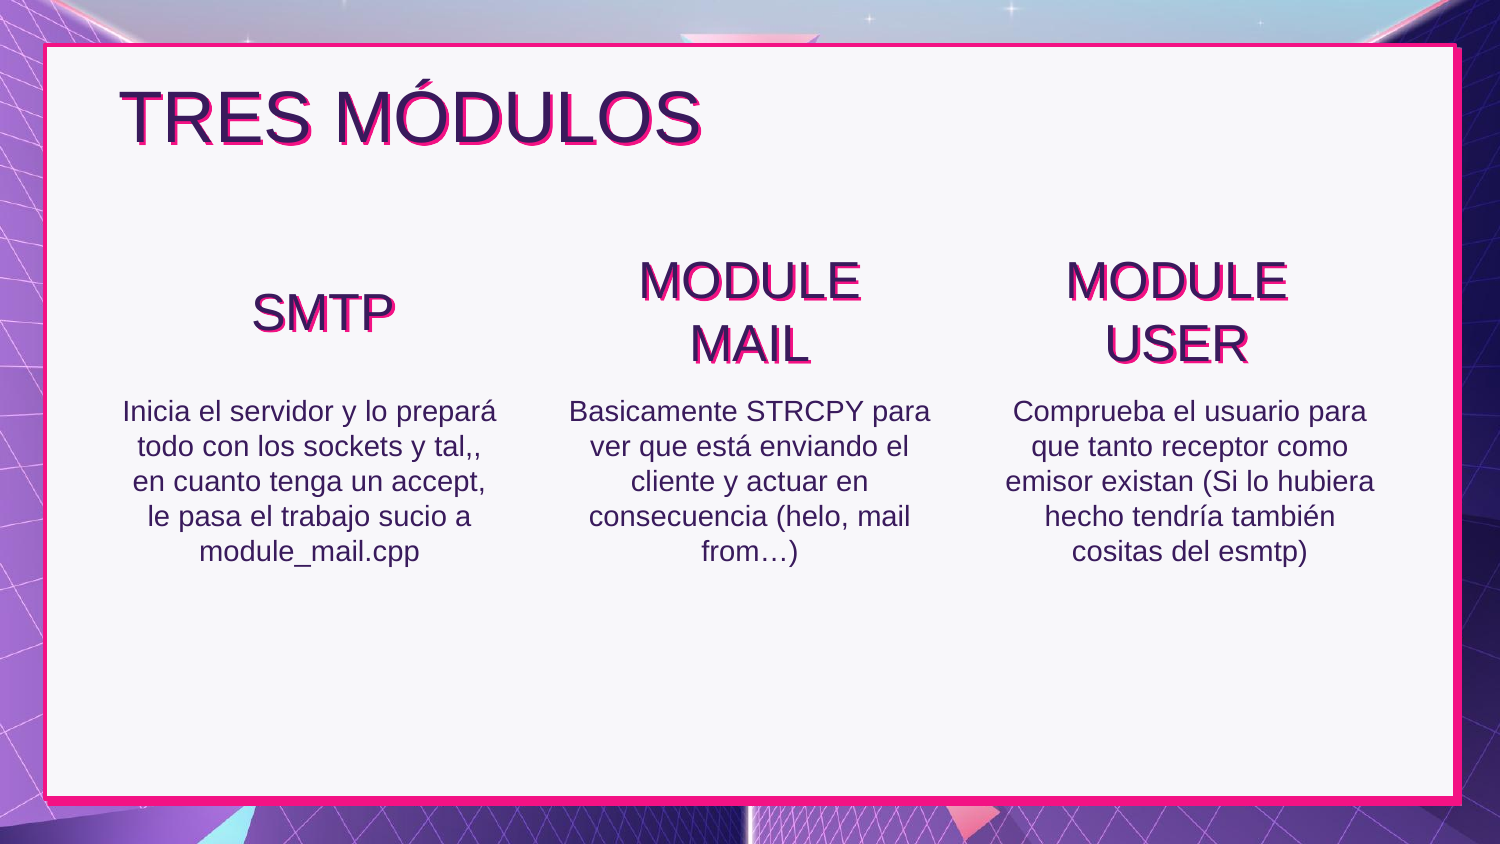

TRES MÓDULOS
# SMTP
MODULE
MAIL
MODULE
USER
Inicia el servidor y lo prepará todo con los sockets y tal,, en cuanto tenga un accept, le pasa el trabajo sucio a module_mail.cpp
Basicamente STRCPY para ver que está enviando el cliente y actuar en consecuencia (helo, mail from…)
Comprueba el usuario para que tanto receptor como emisor existan (Si lo hubiera hecho tendría también cositas del esmtp)